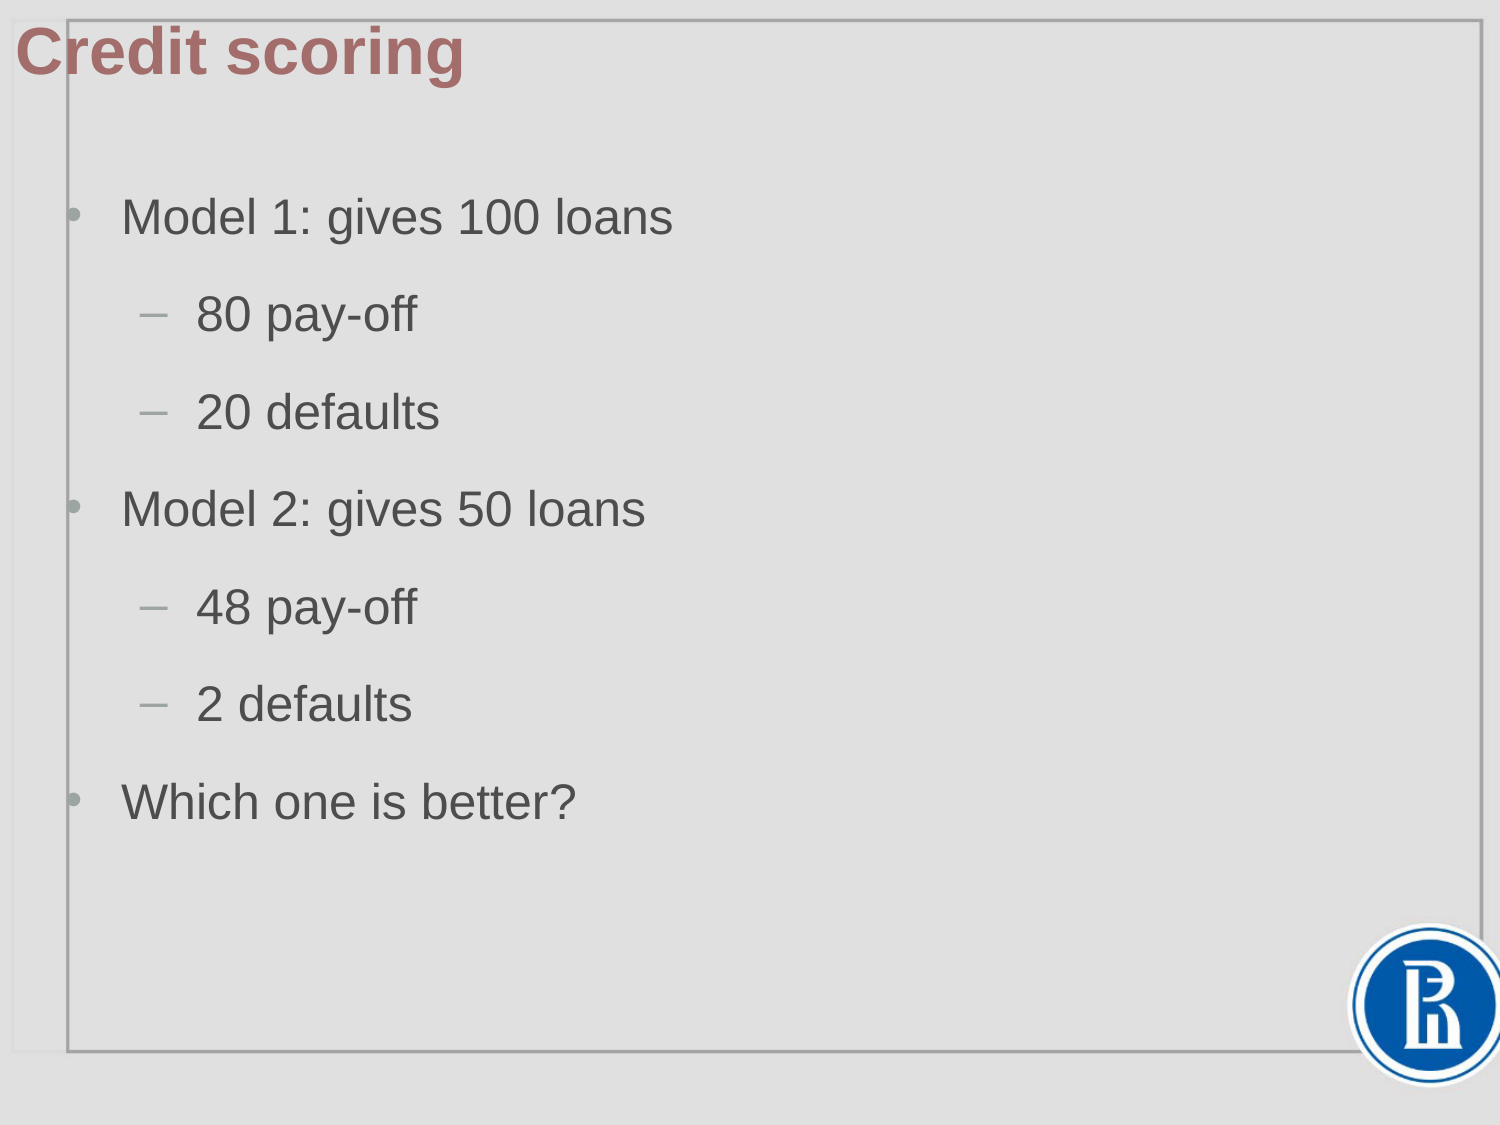

# Credit scoring
Model 1: gives 100 loans
80 pay-off
20 defaults
Model 2: gives 50 loans
48 pay-off
2 defaults
Which one is better?